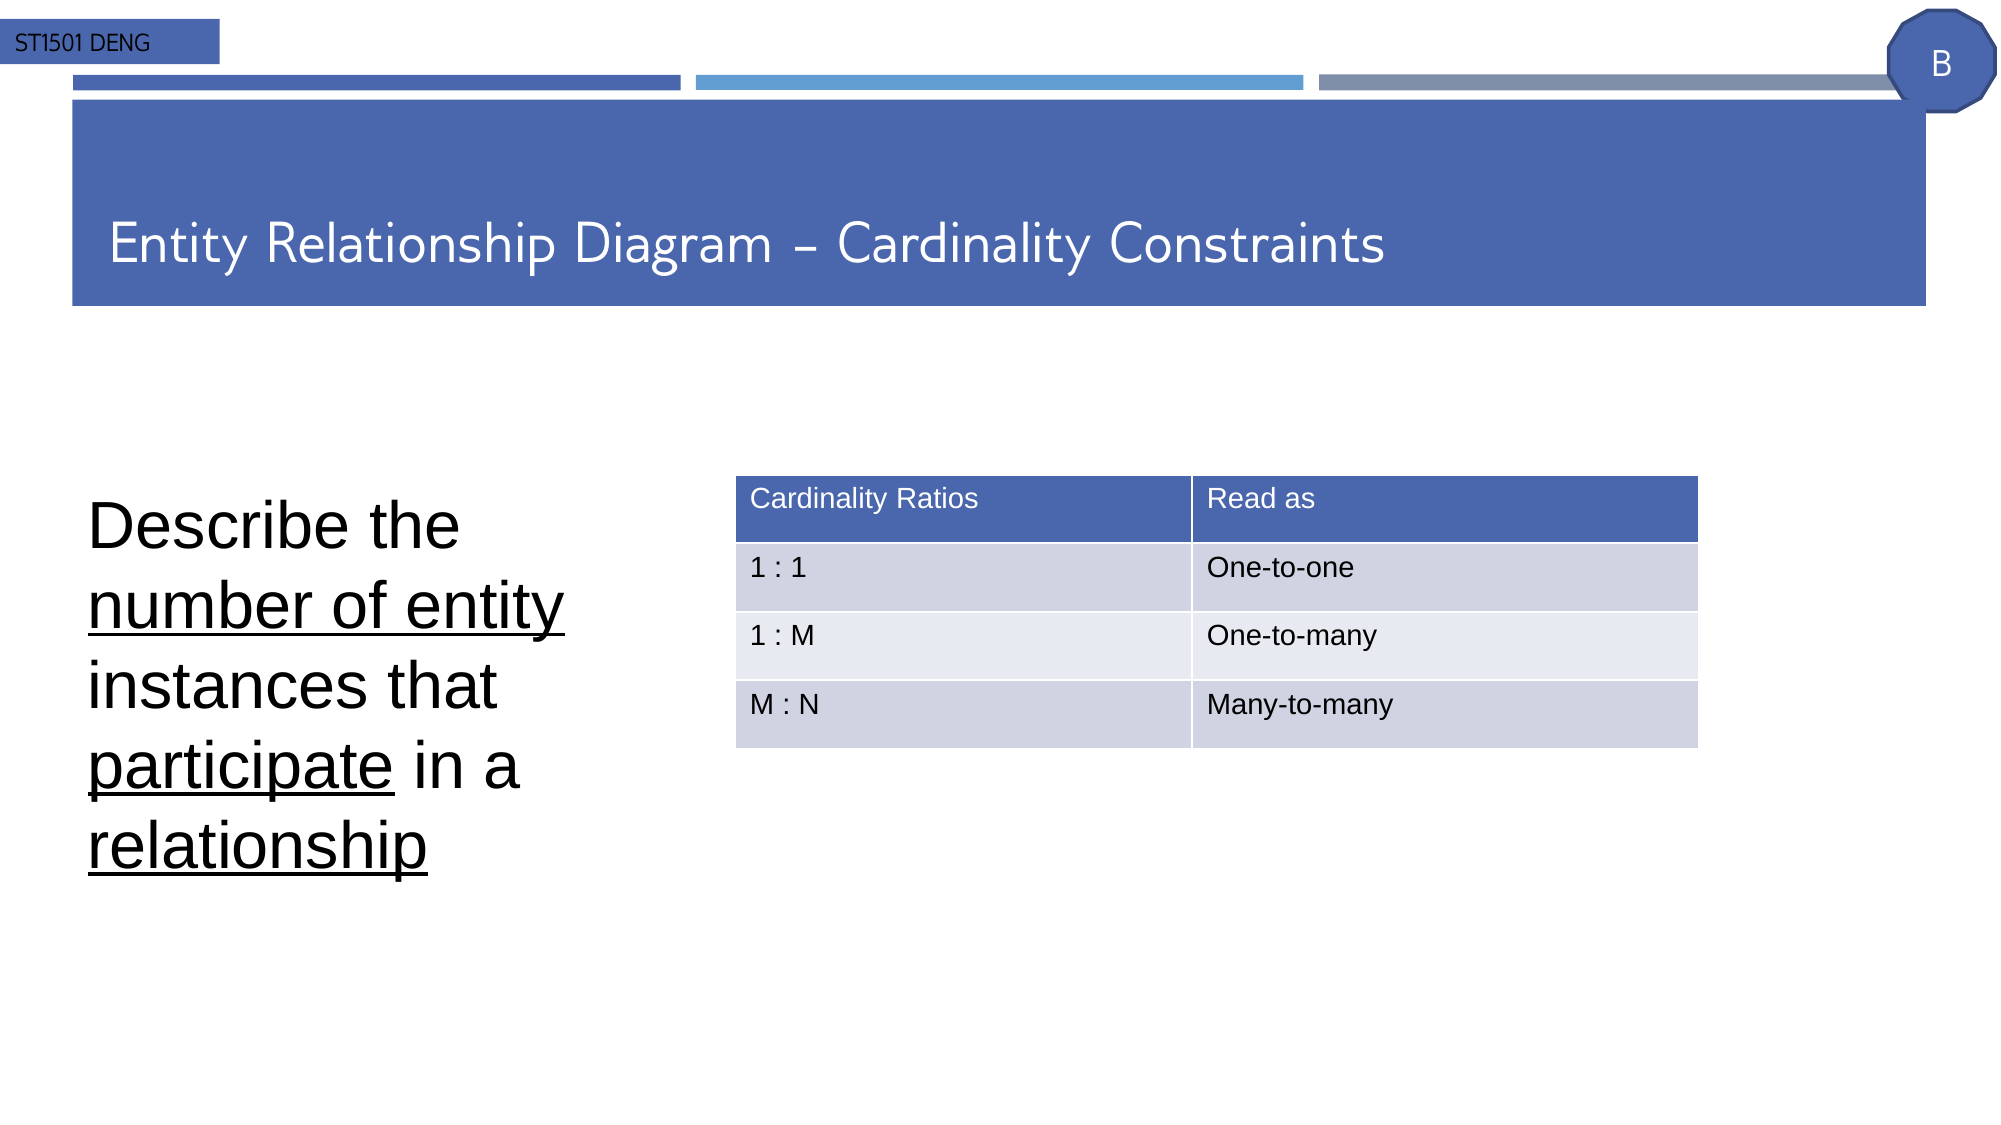

# Entity Relationship Diagram – Cardinality Constraints
Describe the number of entity instances that participate in a relationship
| Cardinality Ratios | Read as |
| --- | --- |
| 1 : 1 | One-to-one |
| 1 : M | One-to-many |
| M : N | Many-to-many |